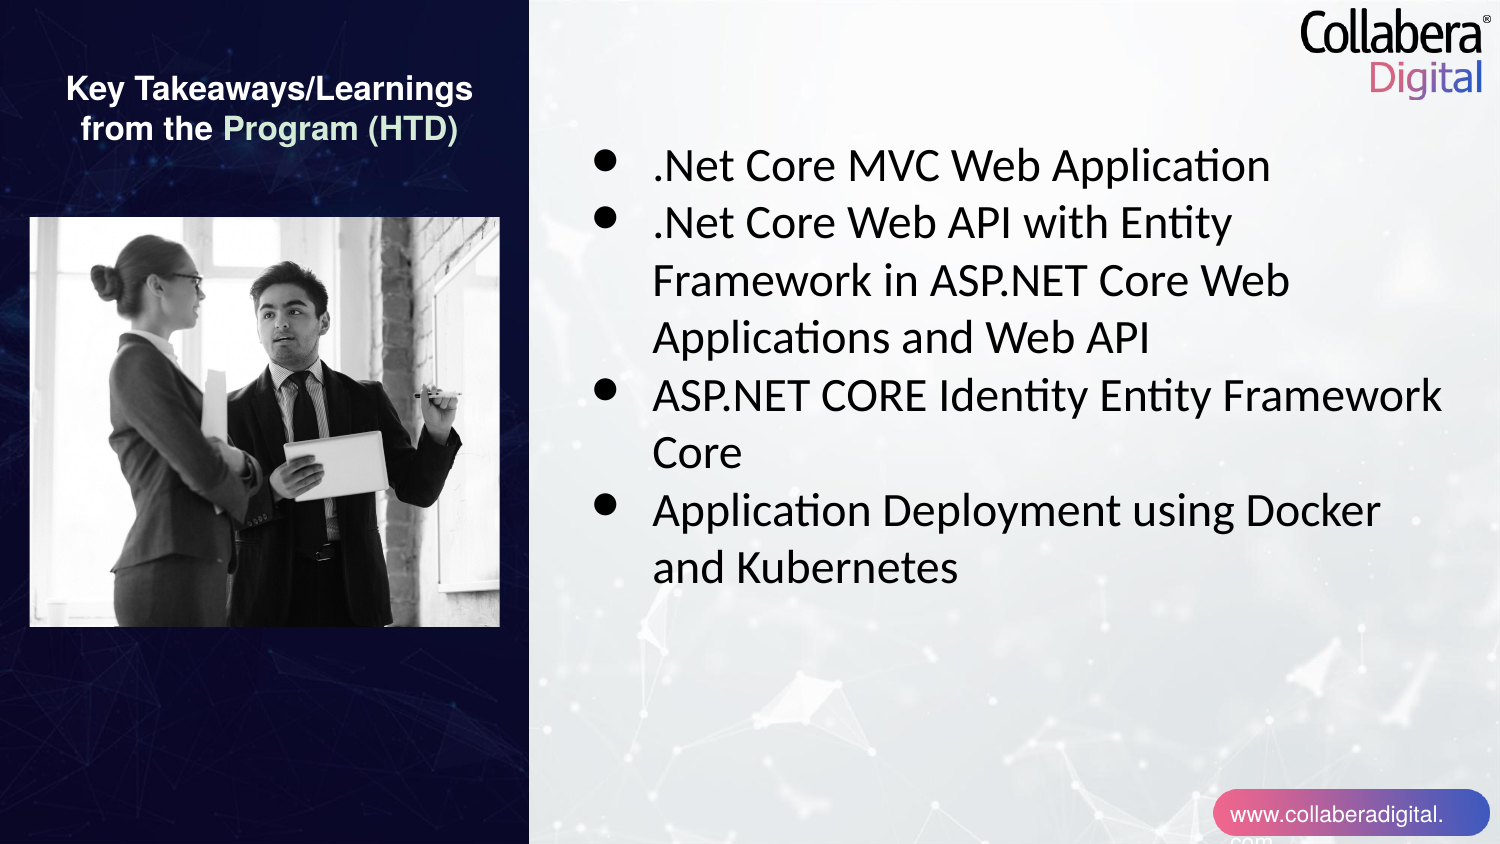

Key Takeaways/Learnings from the Program (HTD)
.Net Core MVC Web Application
.Net Core Web API with Entity Framework in ASP.NET Core Web Applications and Web API
ASP.NET CORE Identity Entity Framework Core
Application Deployment using Docker and Kubernetes